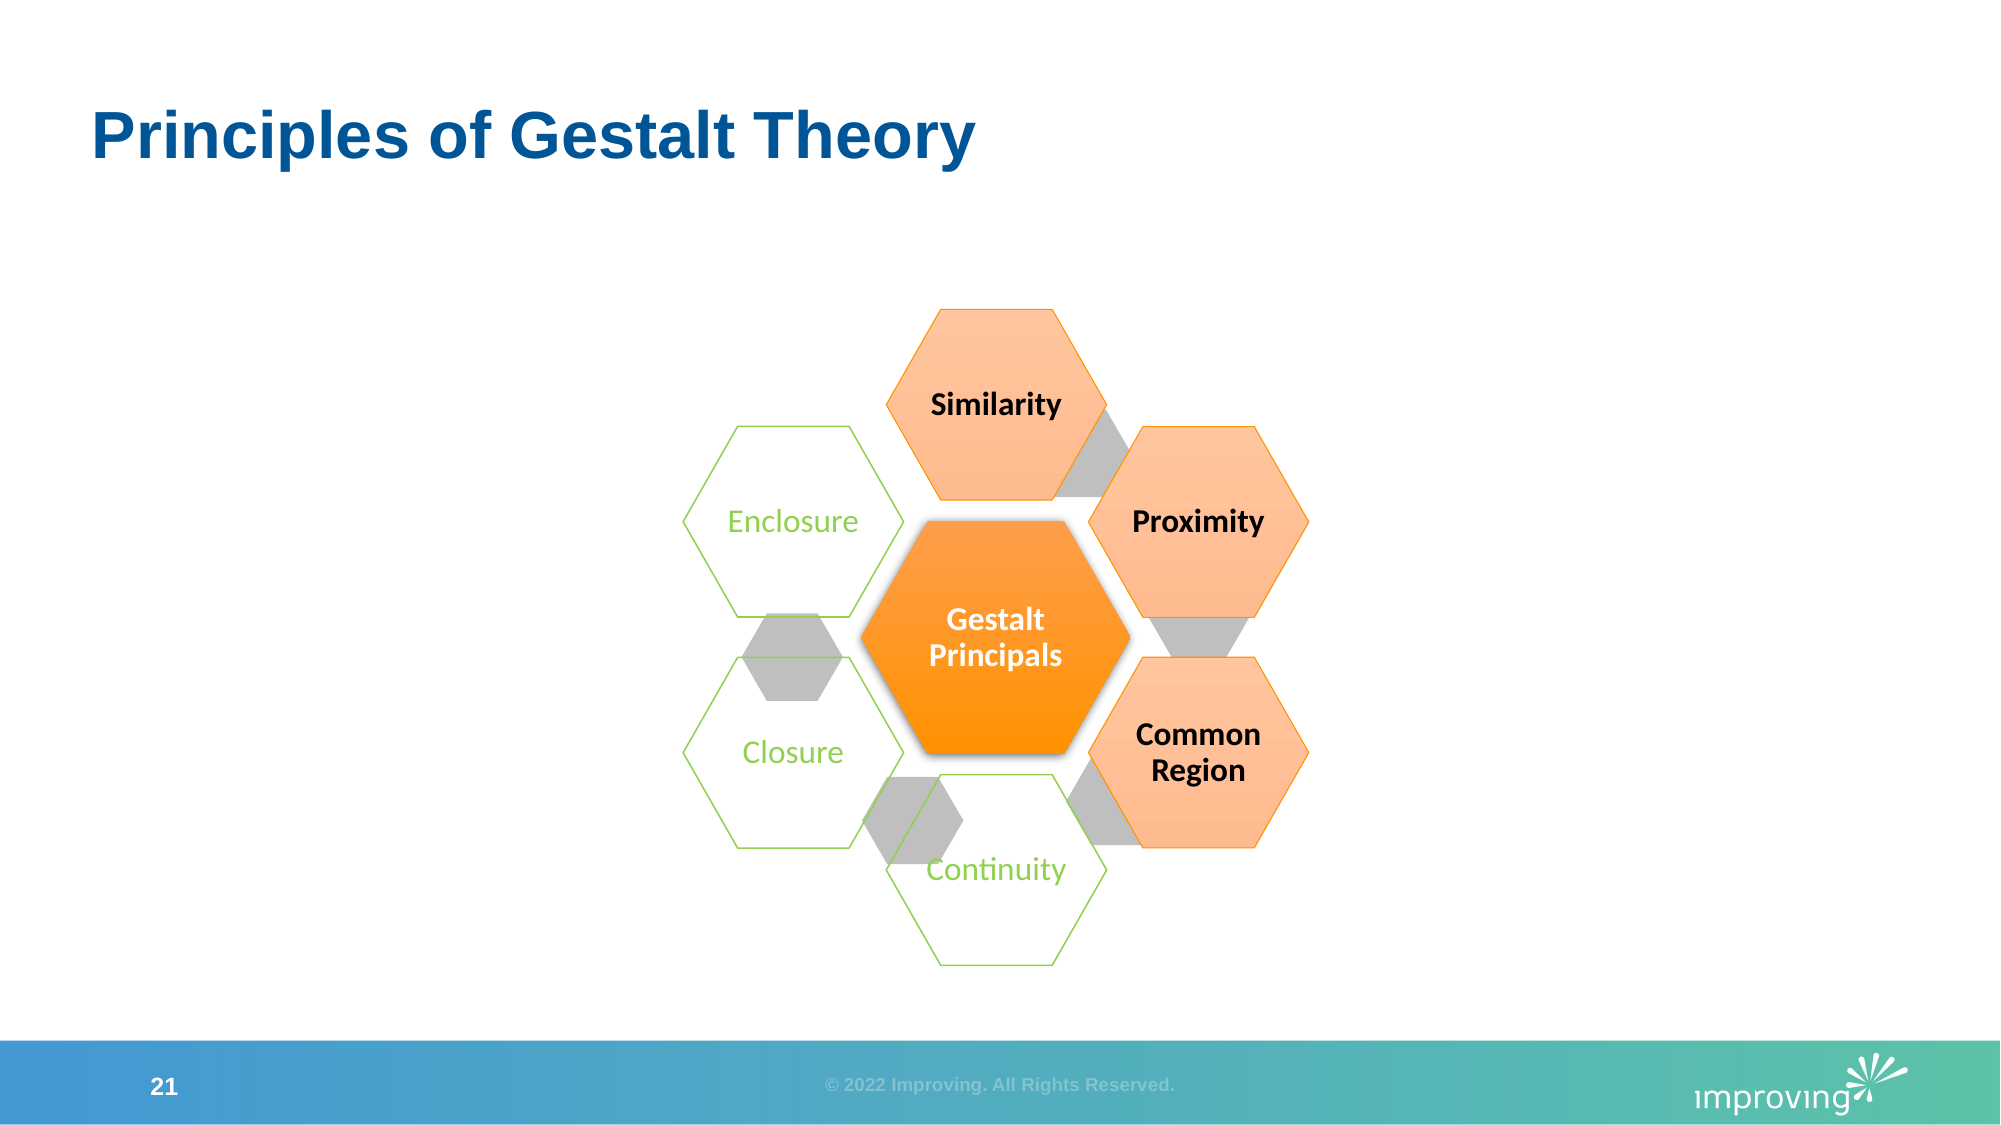

# Principles of Gestalt Theory

Gestalt Principals
Similarity
Proximity
Common Region
Continuity
Closure
Enclosure